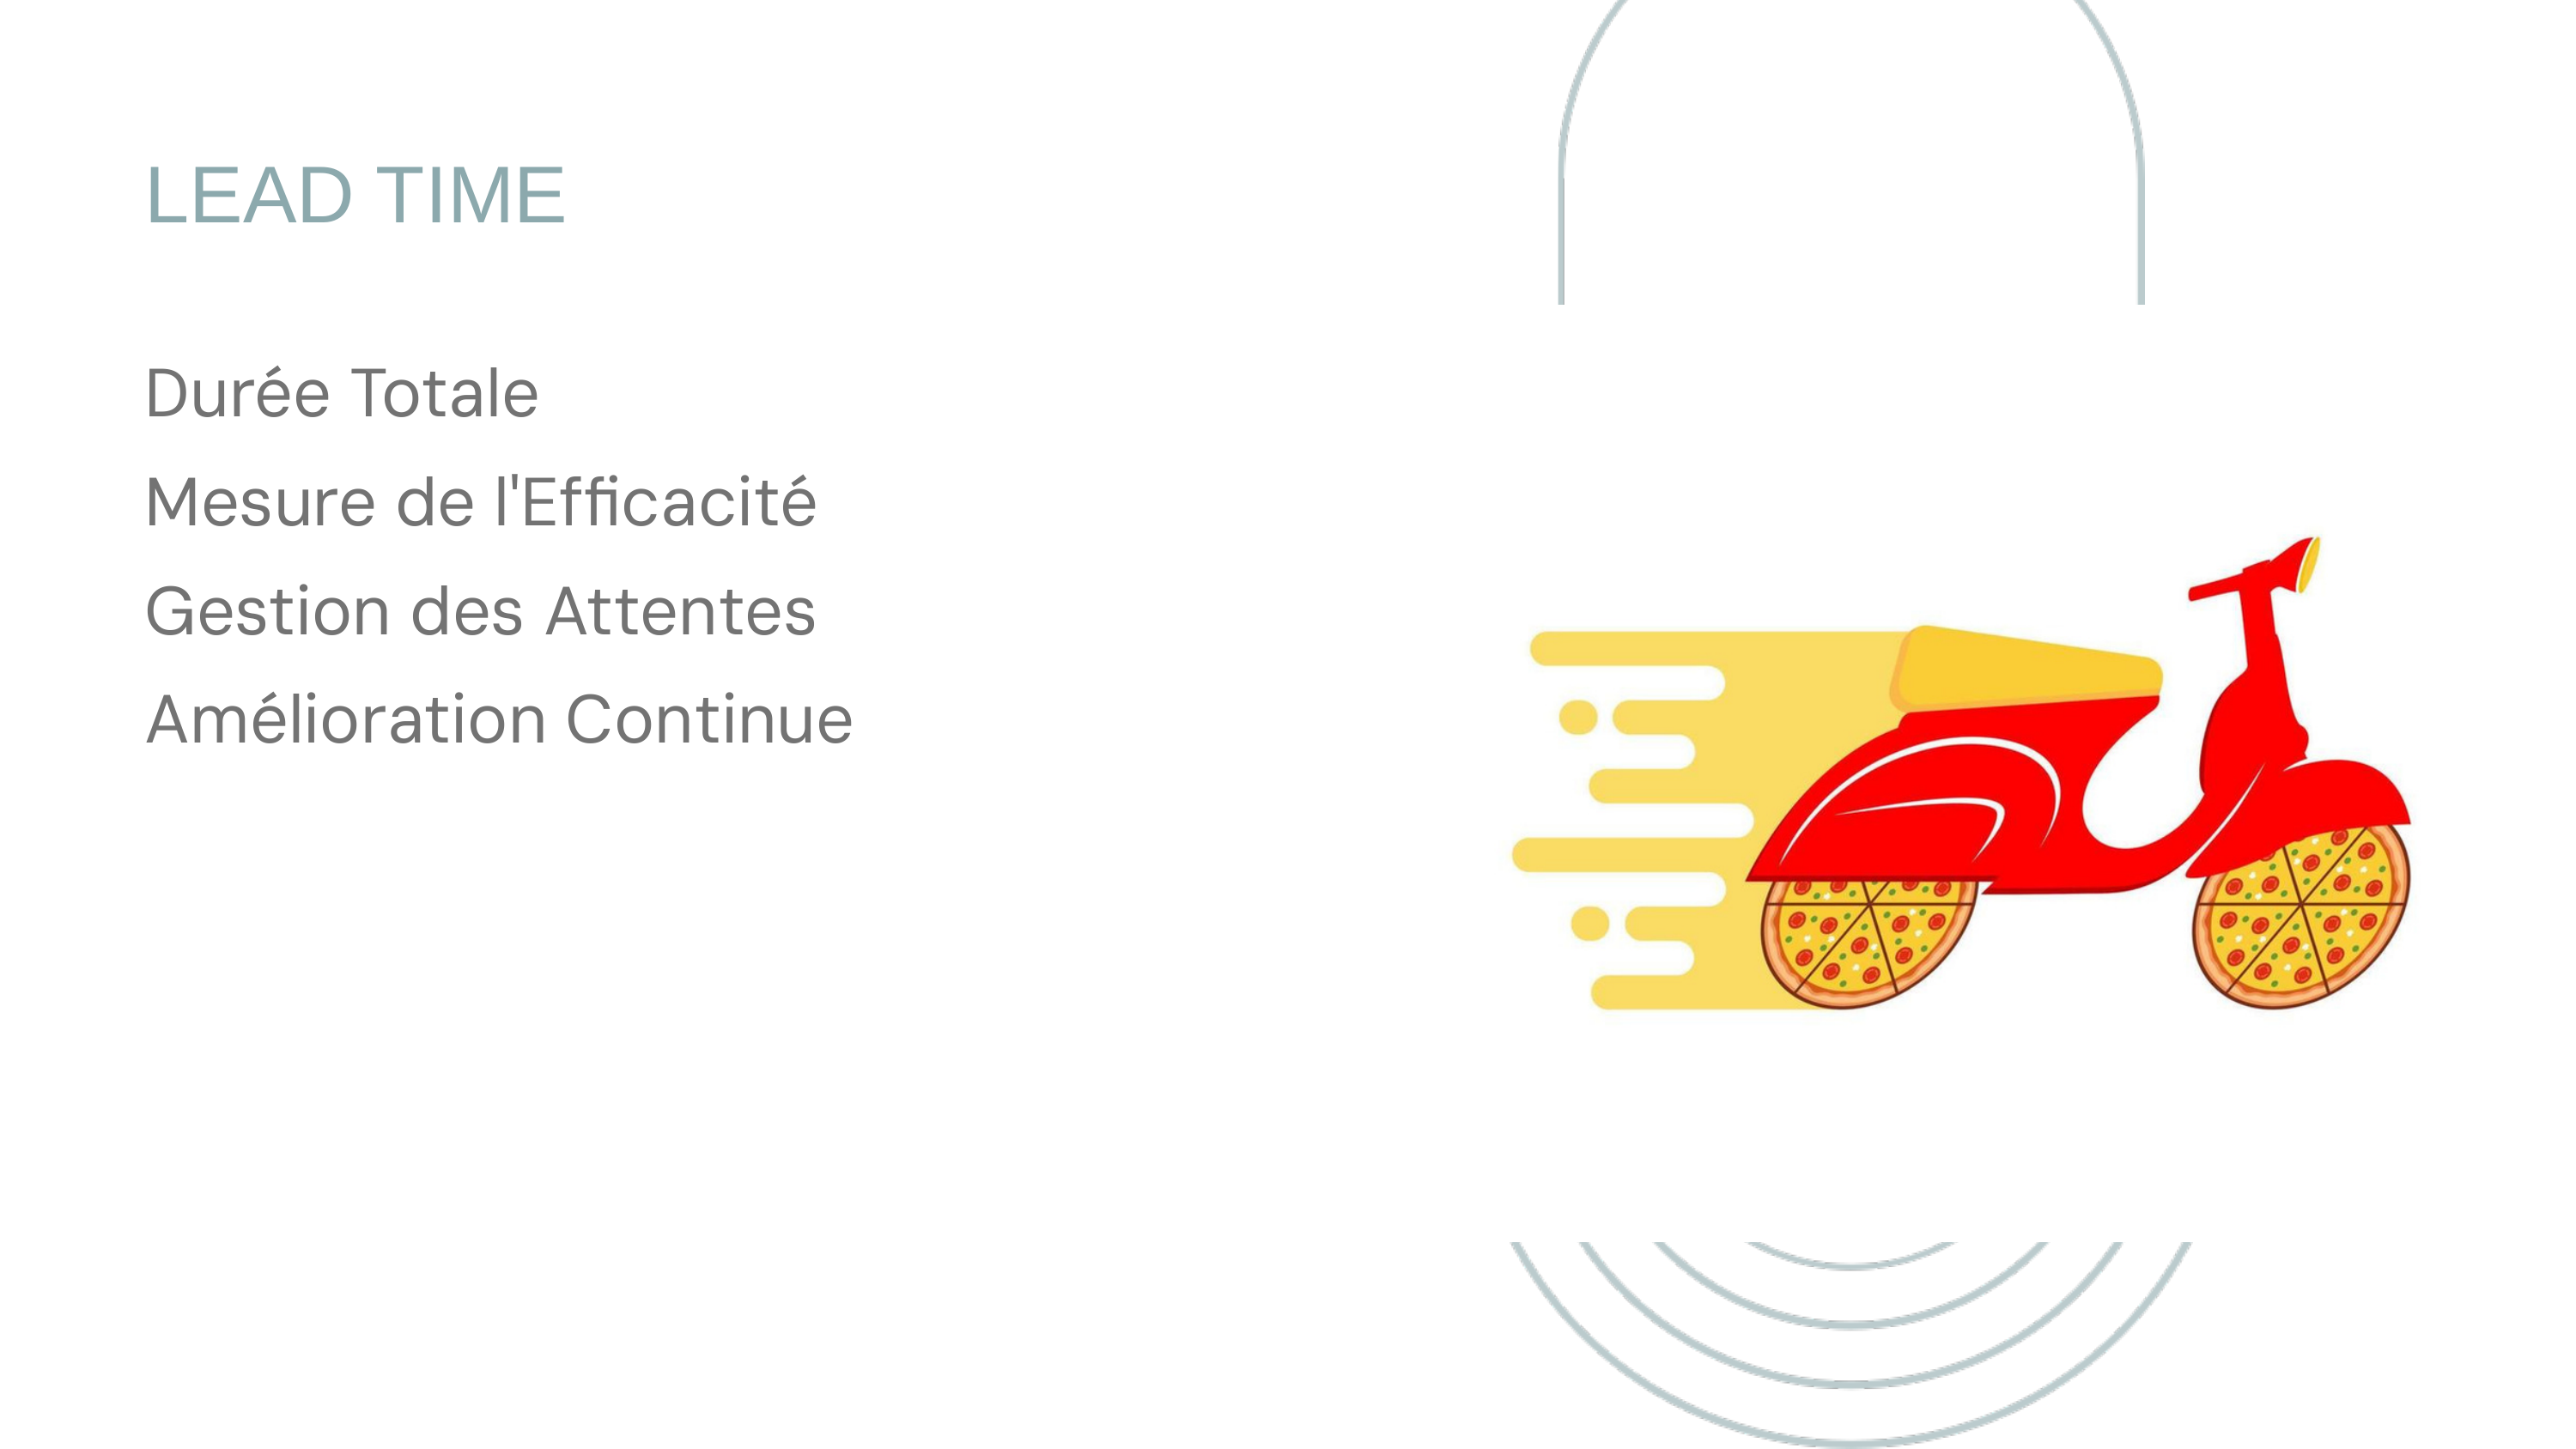

LEAD TIME

Durée Totale
Mesure de l'Efficacité
Gestion des Attentes
Amélioration Continue